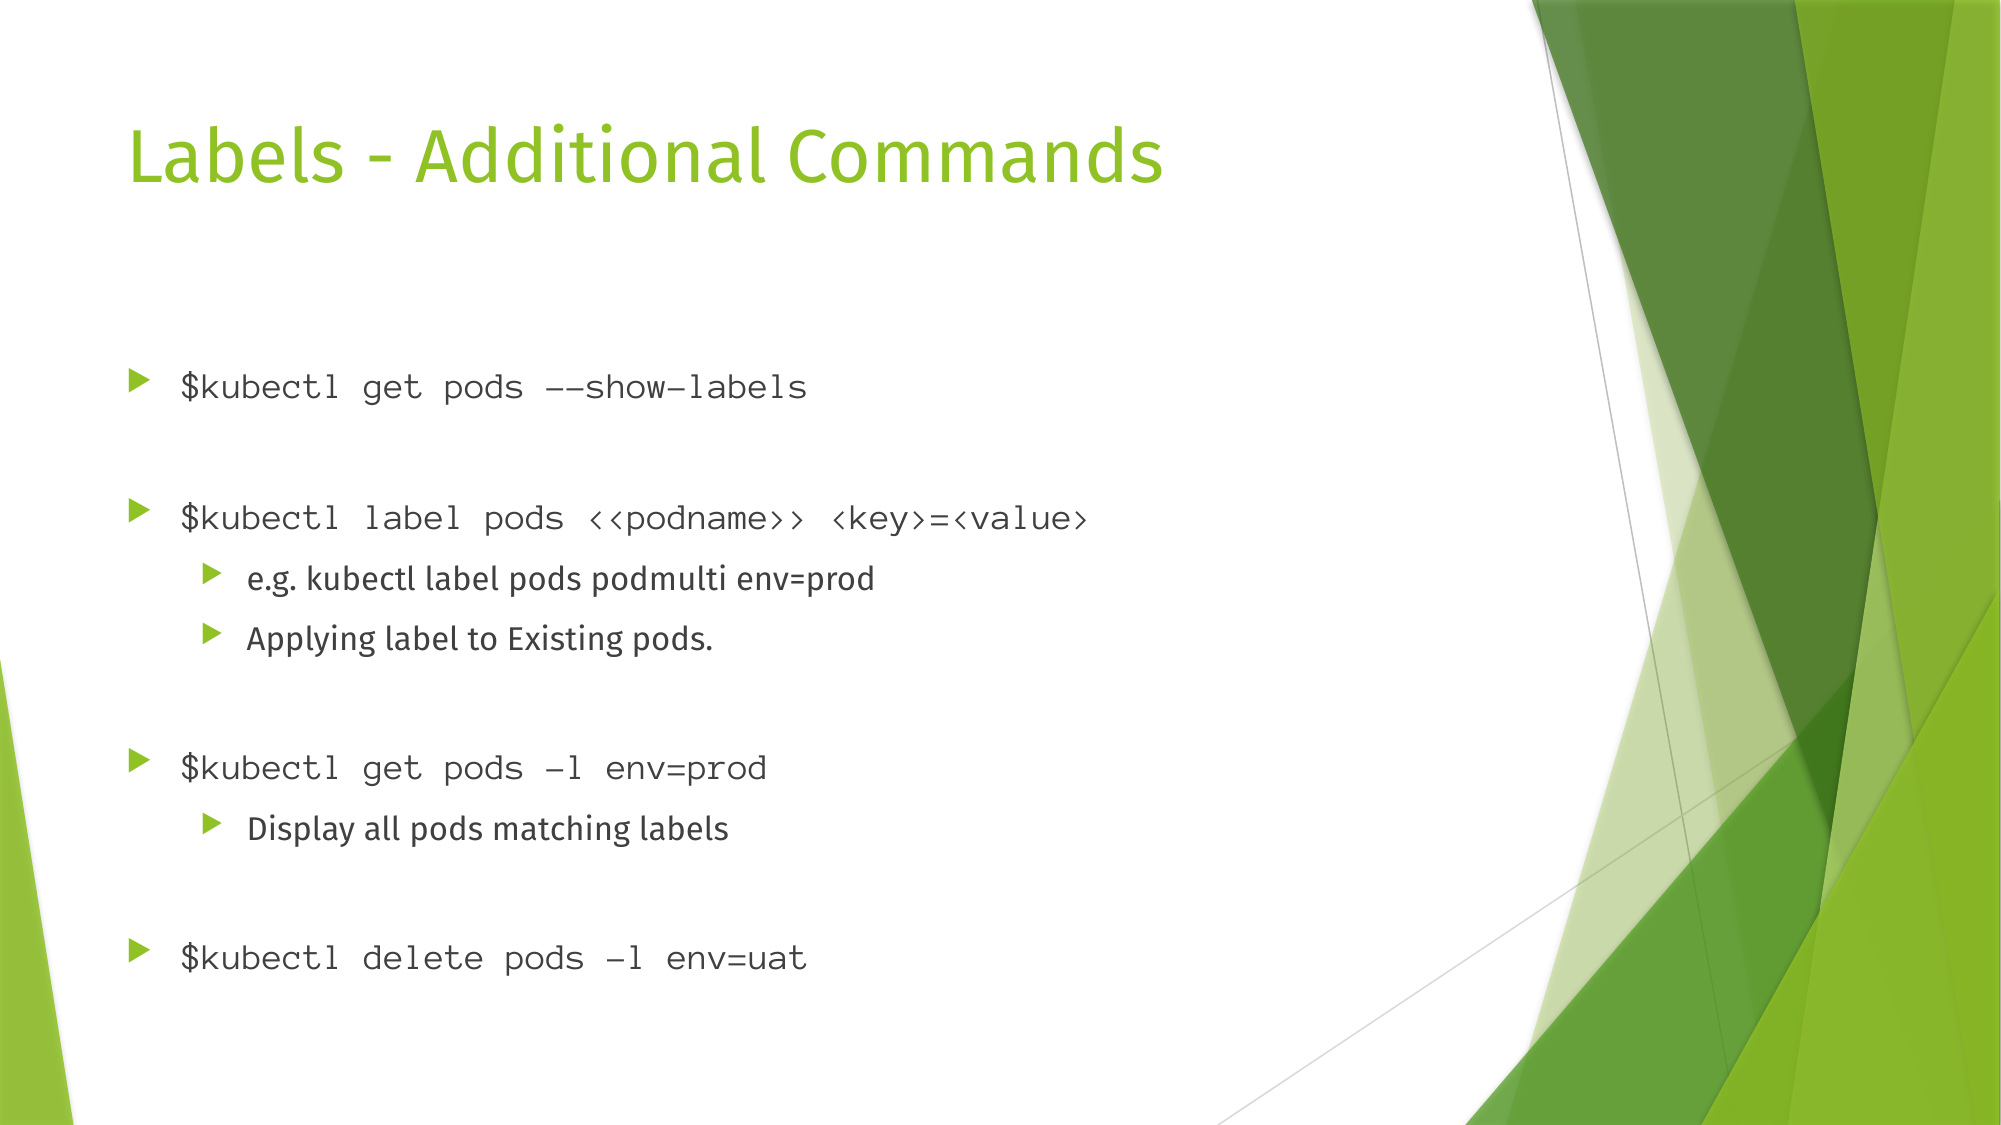

# Labels - Additional Commands
$kubectl get pods --show-labels

$kubectl label pods <<podname>> <key>=<value>
e.g. kubectl label pods podmulti env=prod
Applying label to Existing pods.

$kubectl get pods -l env=prod
Display all pods matching labels

$kubectl delete pods -l env=uat